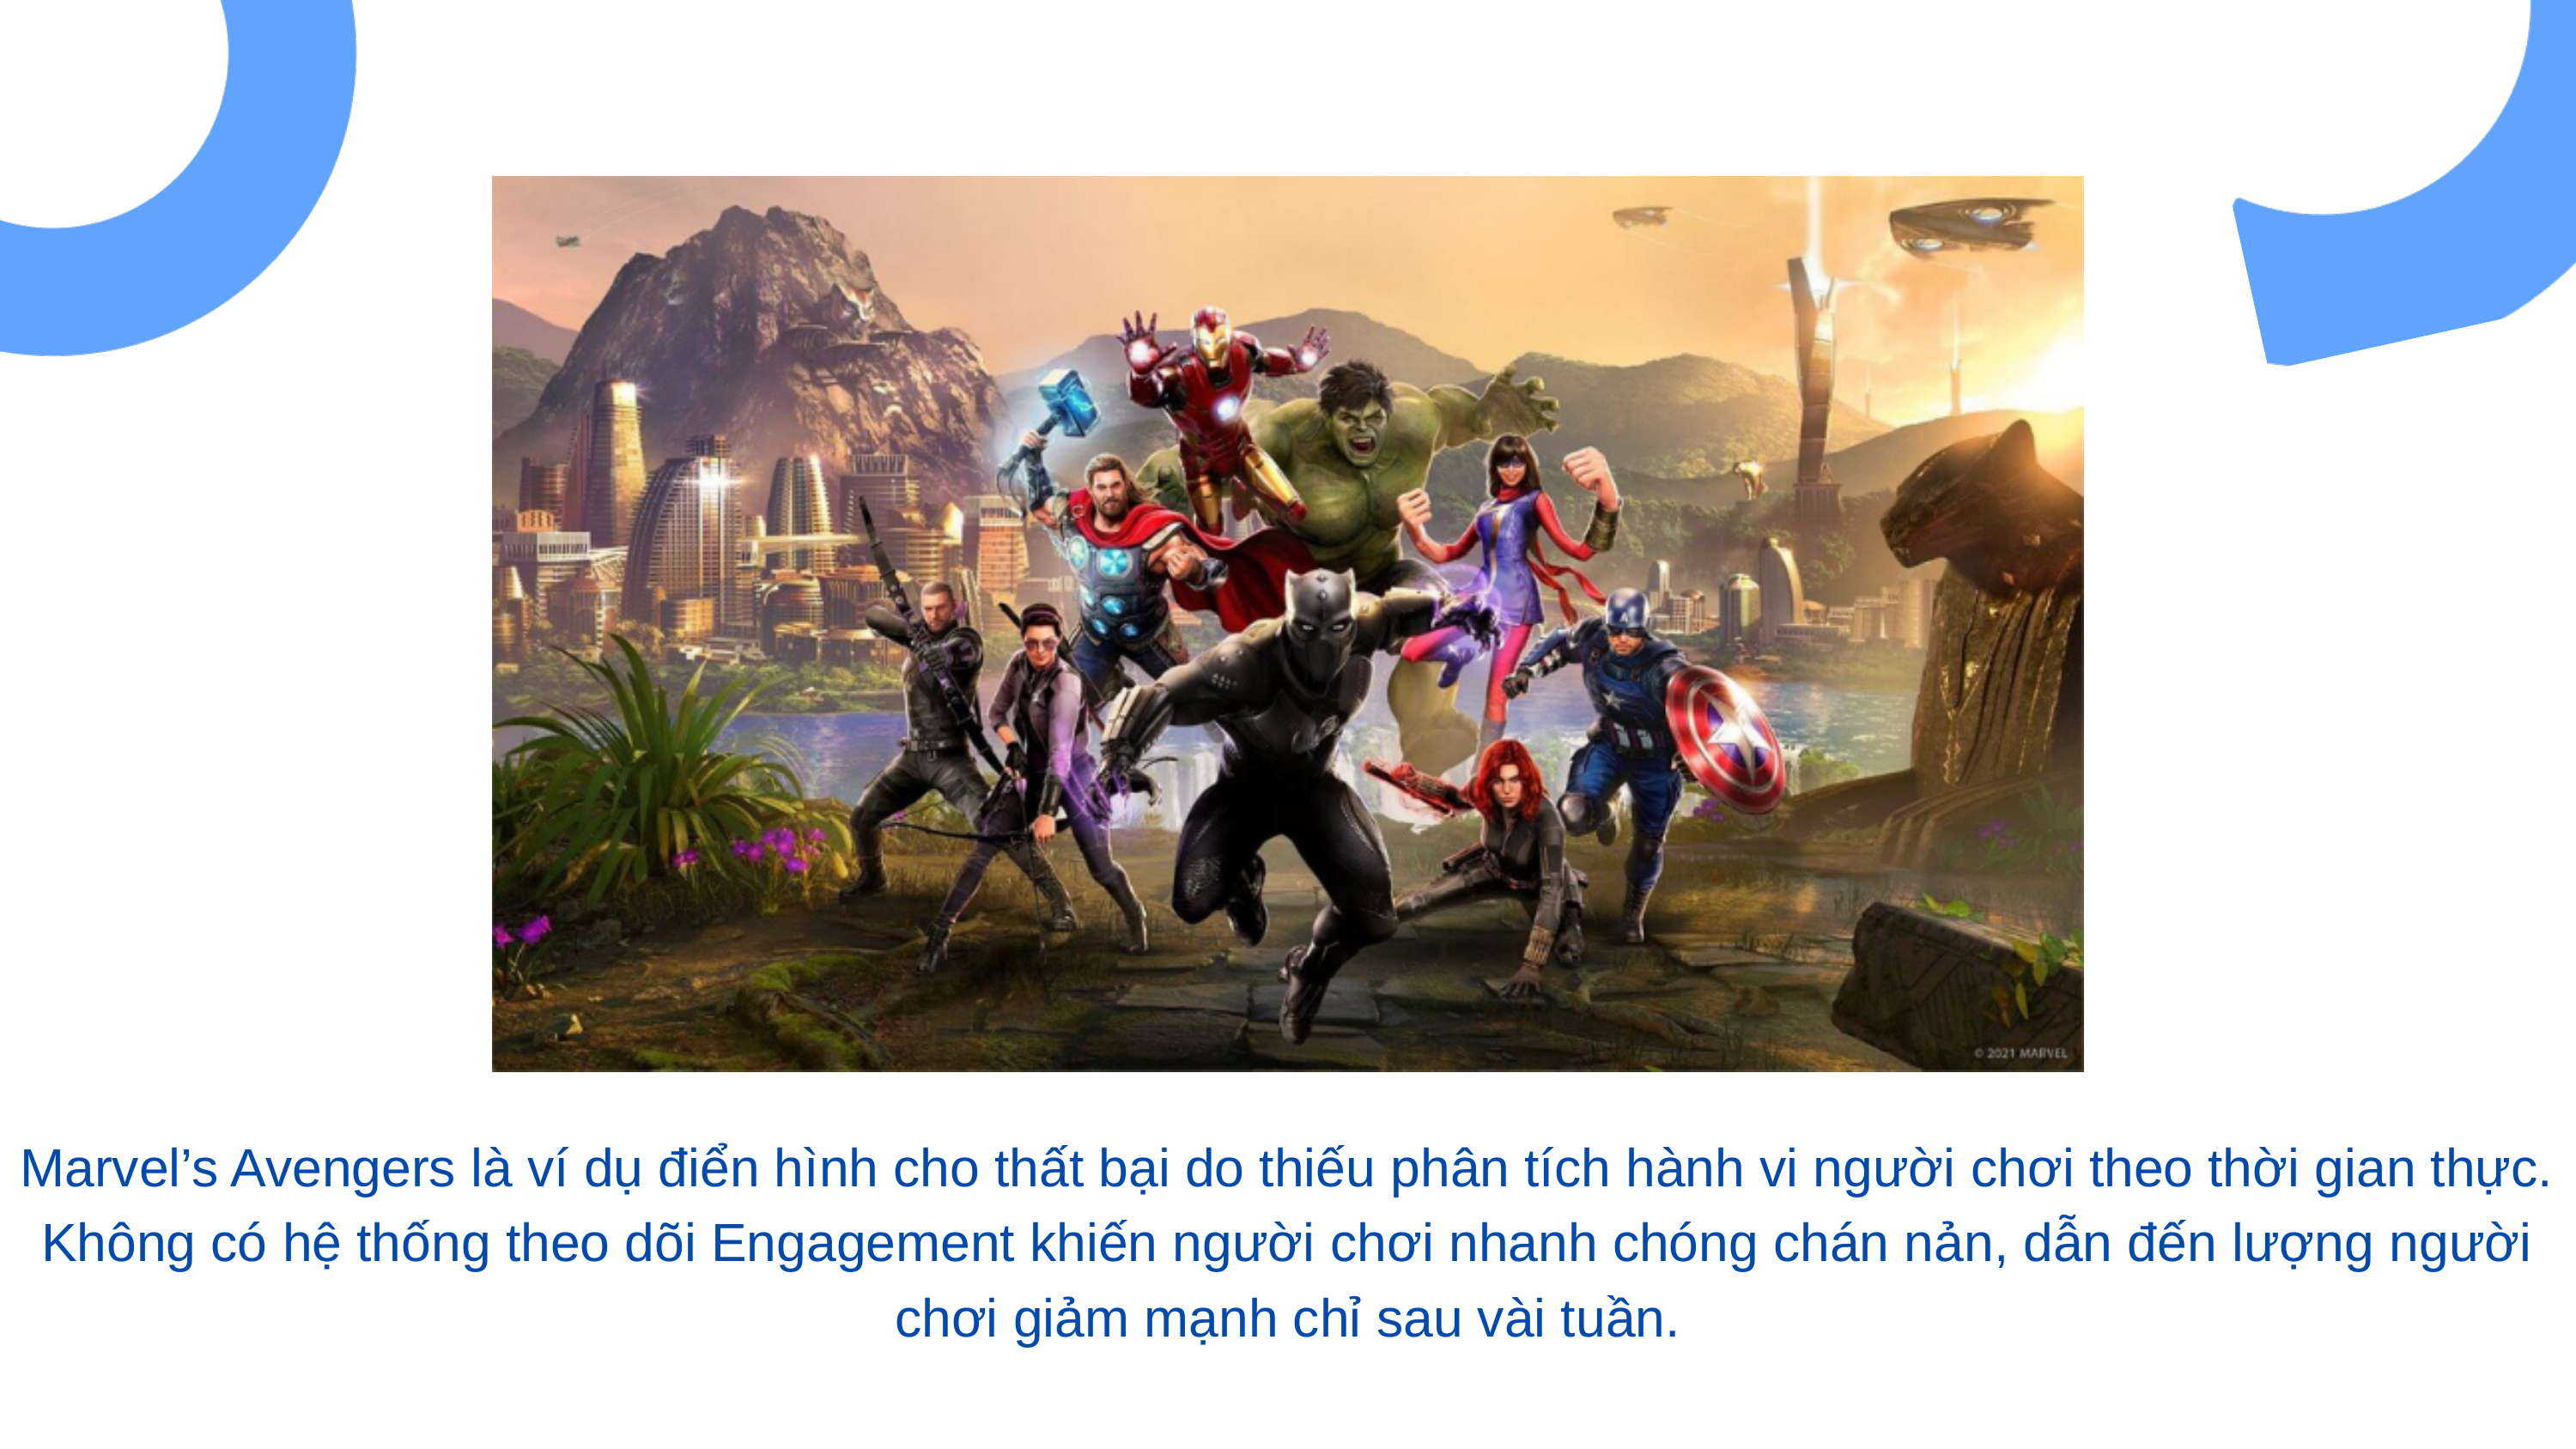

Marvel’s Avengers là ví dụ điển hình cho thất bại do thiếu phân tích hành vi người chơi theo thời gian thực. Không có hệ thống theo dõi Engagement khiến người chơi nhanh chóng chán nản, dẫn đến lượng người chơi giảm mạnh chỉ sau vài tuần.